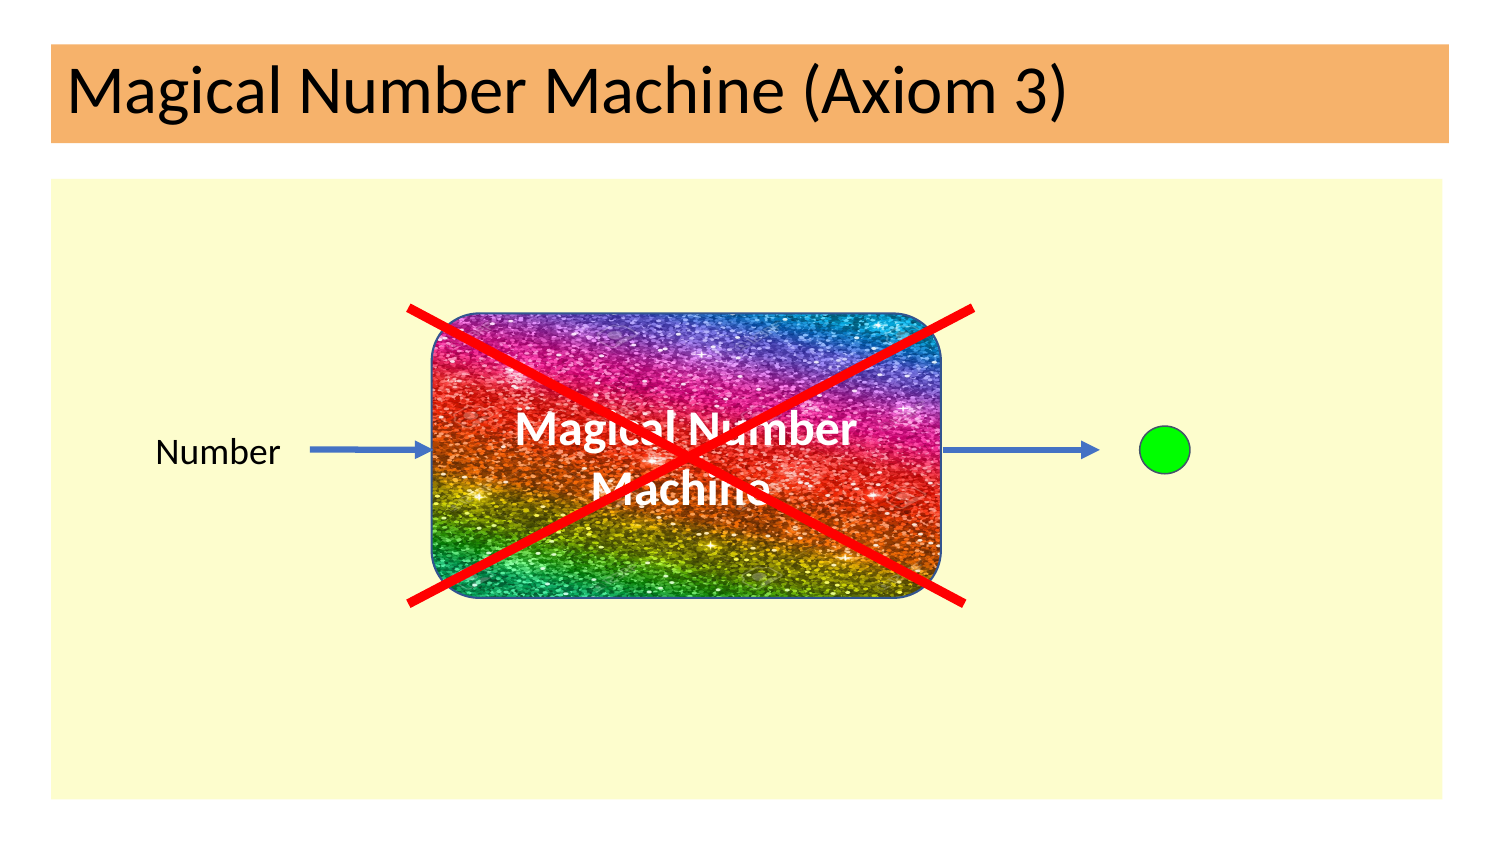

# Magical Number Machine (Axiom 3)

Magical Number Machine
Number